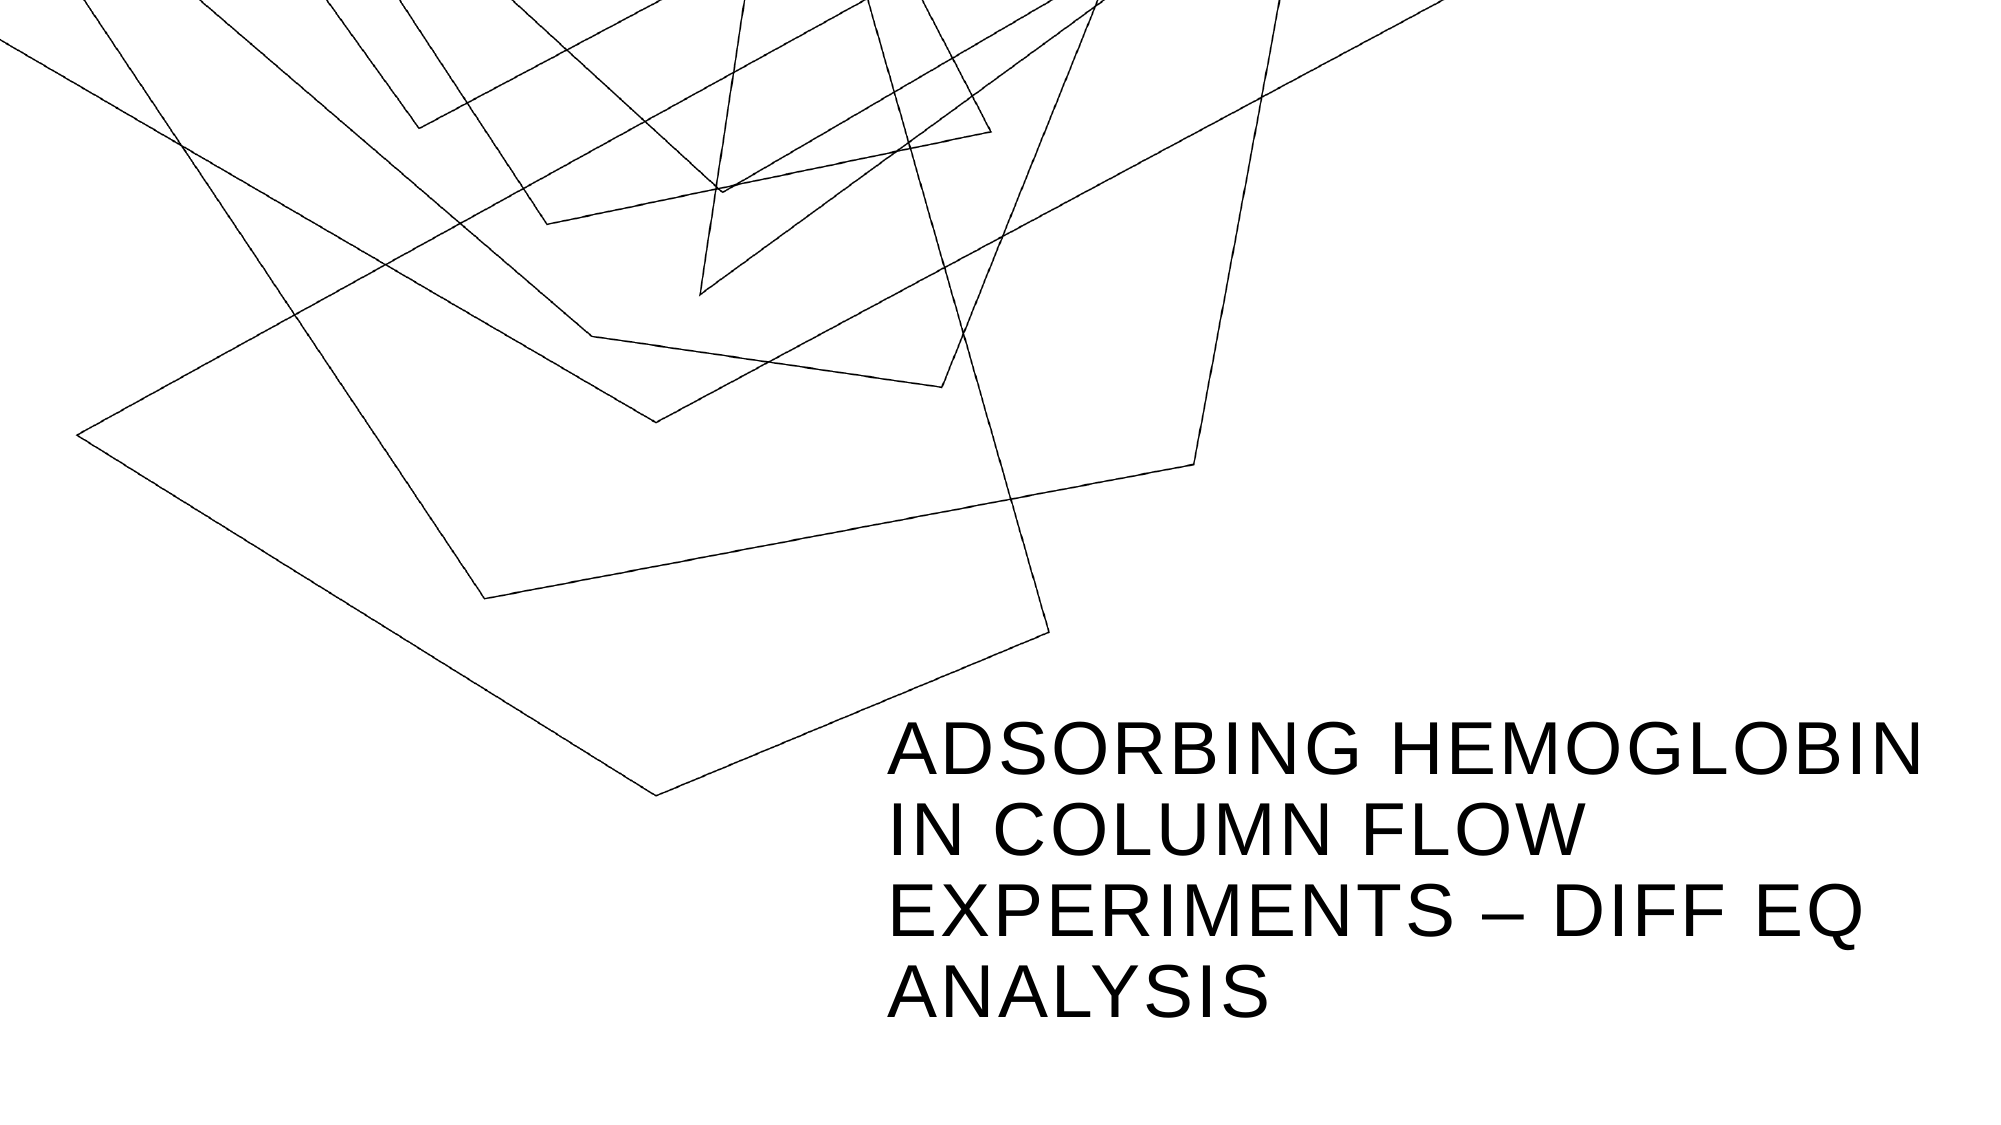

# Adsorbing Hemoglobin in Column Flow Experiments – diff Eq analysis